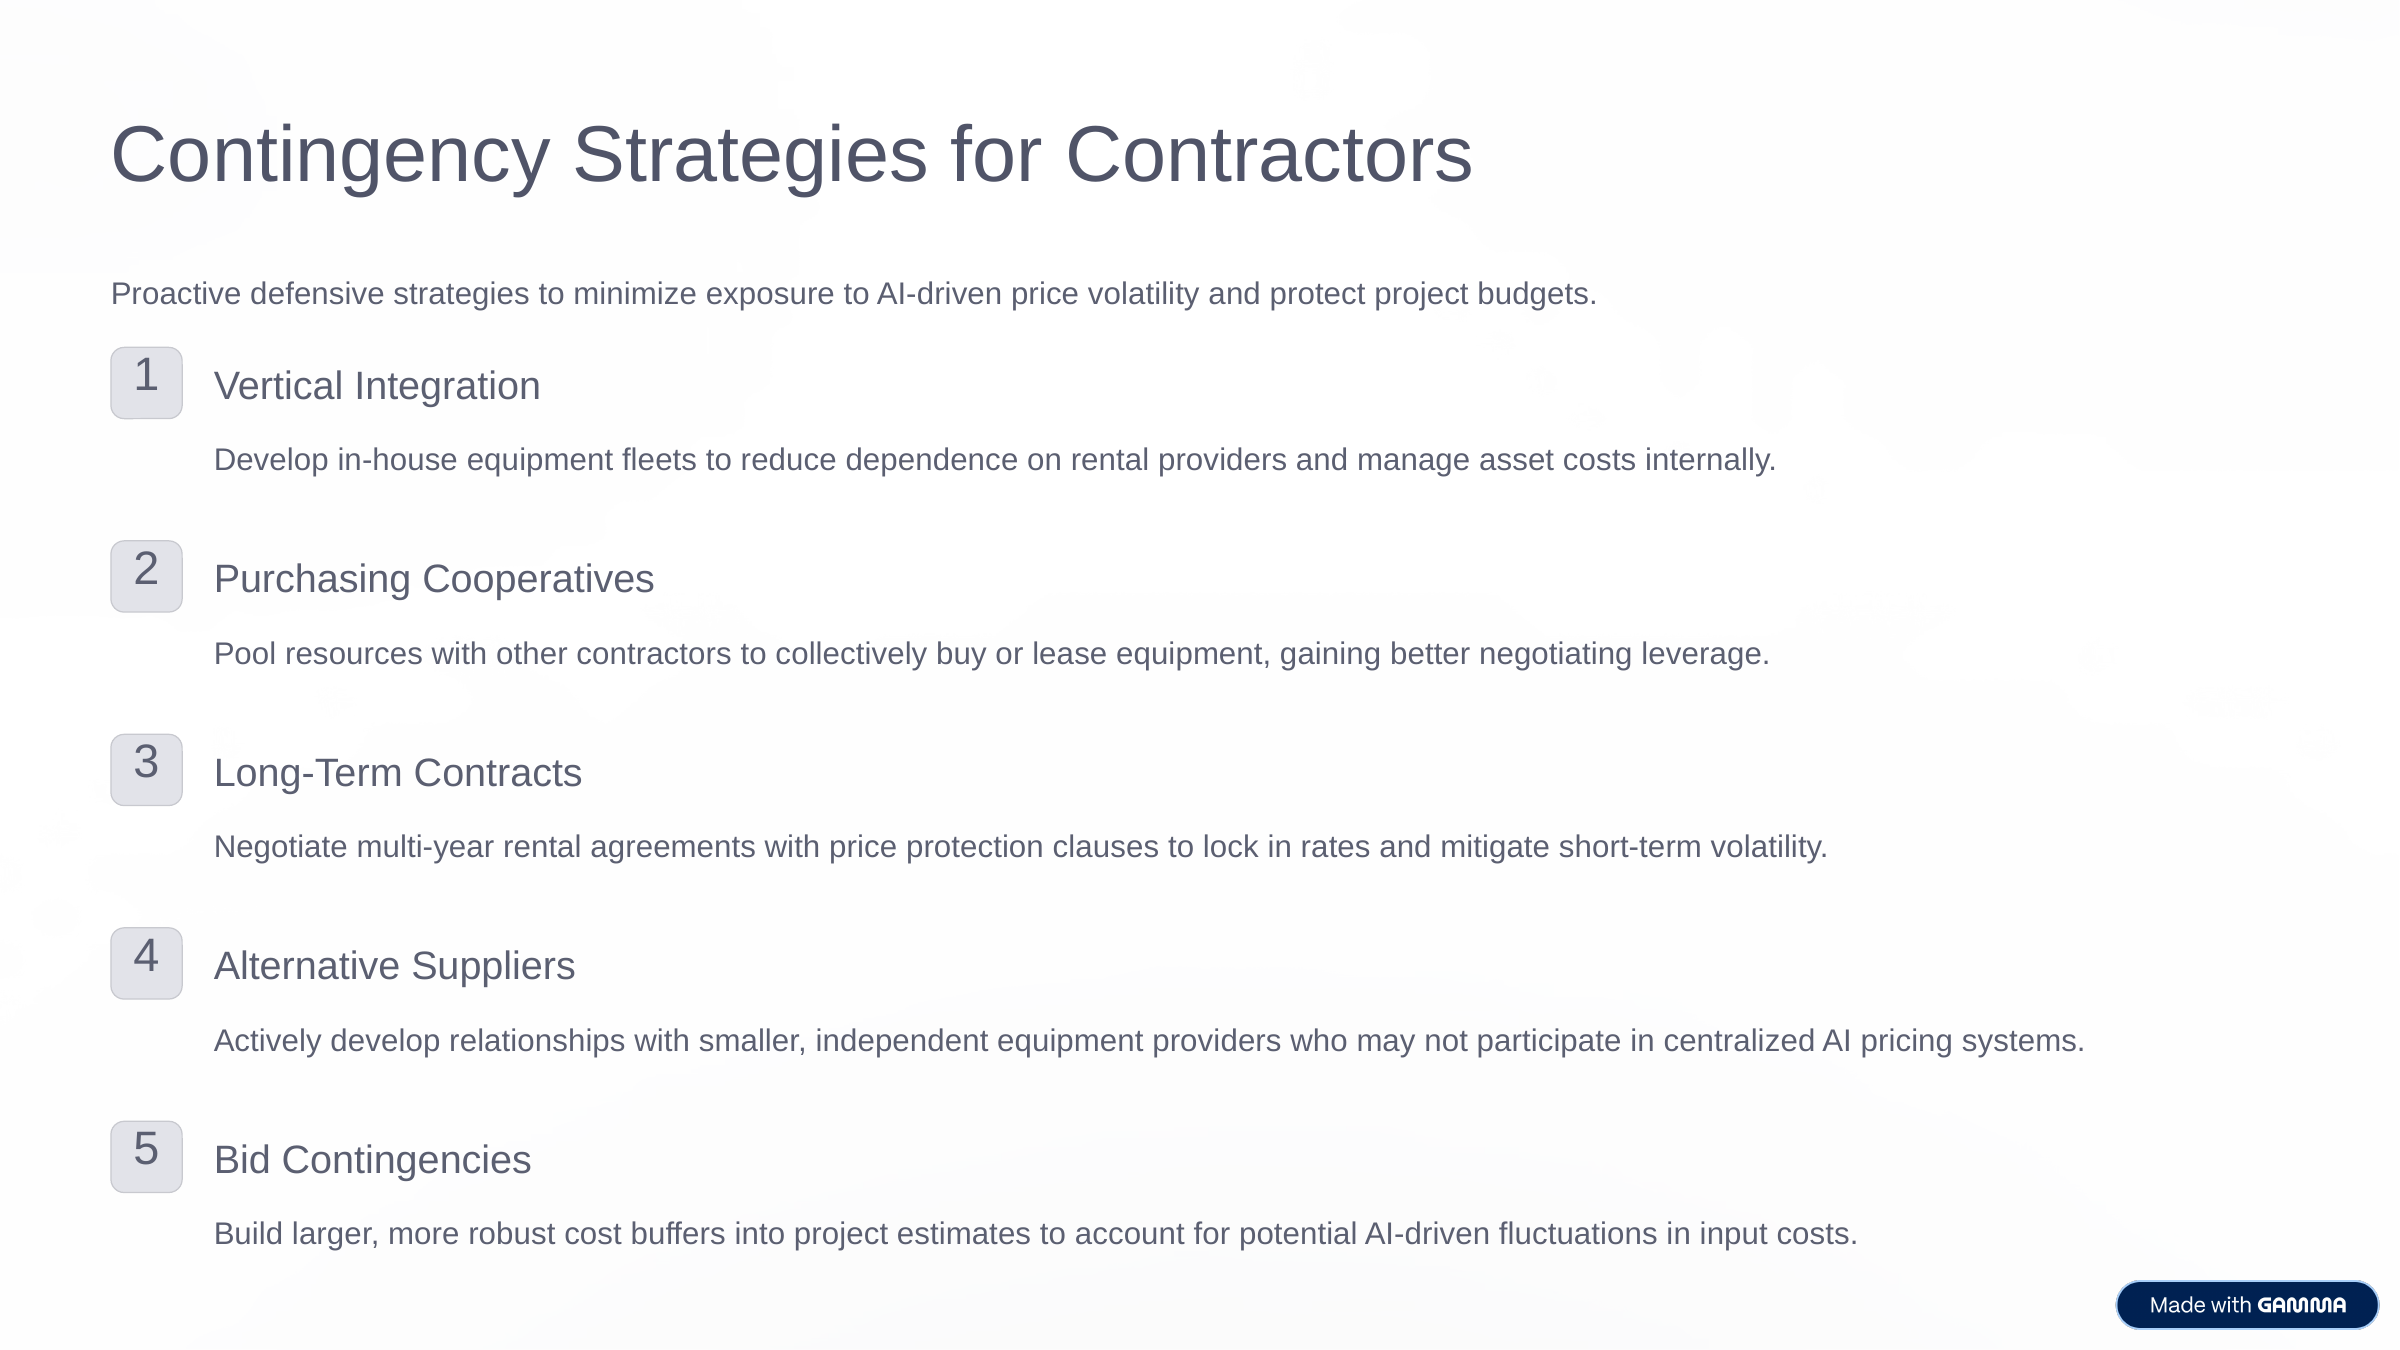

Contingency Strategies for Contractors
Proactive defensive strategies to minimize exposure to AI-driven price volatility and protect project budgets.

1
Vertical Integration
Develop in-house equipment fleets to reduce dependence on rental providers and manage asset costs internally.

2
Purchasing Cooperatives
Pool resources with other contractors to collectively buy or lease equipment, gaining better negotiating leverage.

3
Long-Term Contracts
Negotiate multi-year rental agreements with price protection clauses to lock in rates and mitigate short-term volatility.

4
Alternative Suppliers
Actively develop relationships with smaller, independent equipment providers who may not participate in centralized AI pricing systems.

5
Bid Contingencies
Build larger, more robust cost buffers into project estimates to account for potential AI-driven fluctuations in input costs.